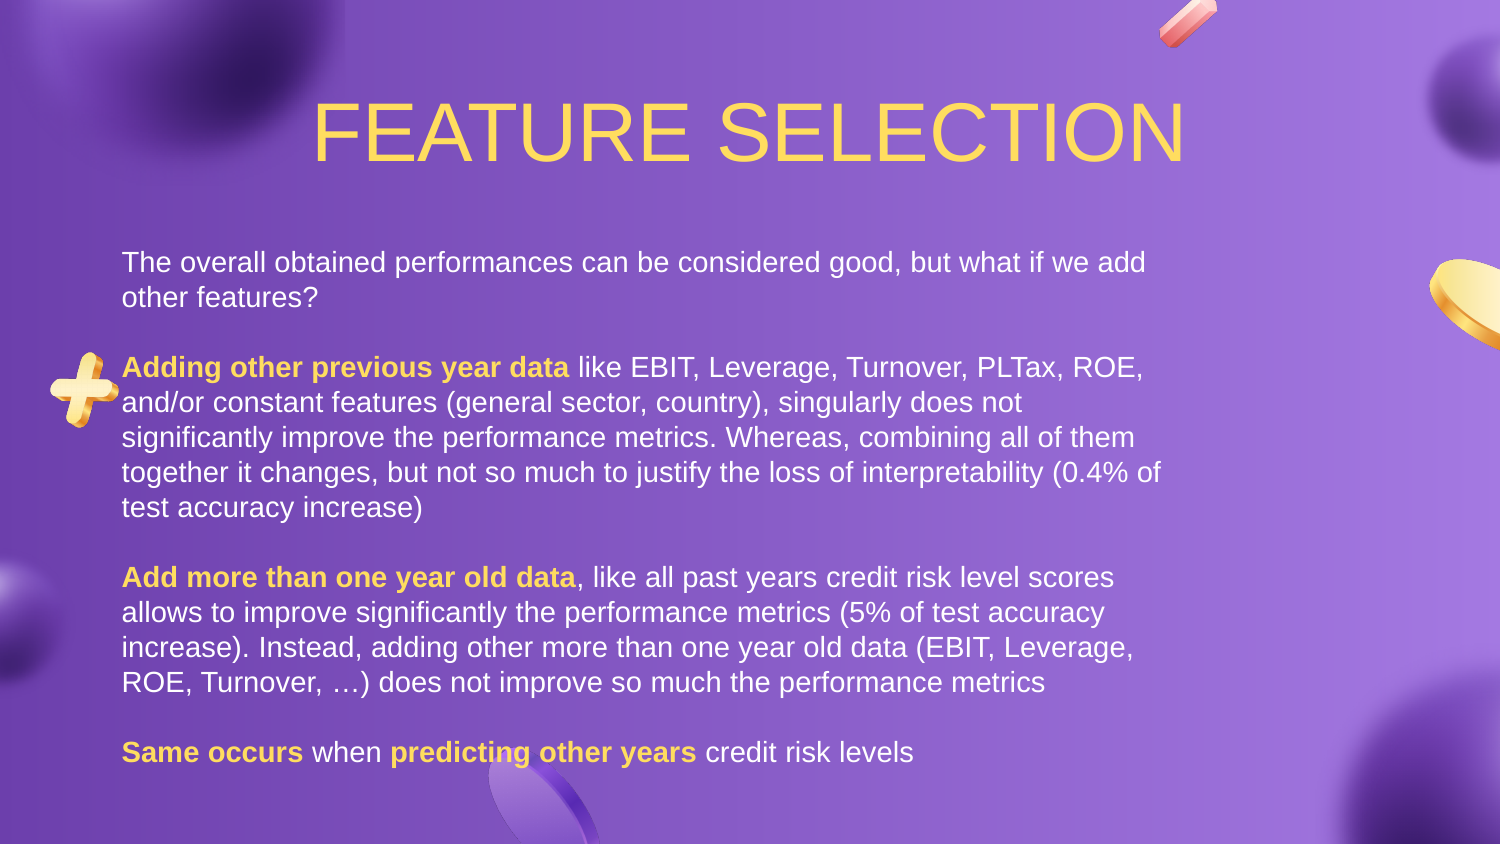

FEATURE SELECTION
The overall obtained performances can be considered good, but what if we add
other features?

Adding other previous year data like EBIT, Leverage, Turnover, PLTax, ROE,
and/or constant features (general sector, country), singularly does not
significantly improve the performance metrics. Whereas, combining all of them
together it changes, but not so much to justify the loss of interpretability (0.4% of
test accuracy increase)

Add more than one year old data, like all past years credit risk level scores
allows to improve significantly the performance metrics (5% of test accuracy
increase). Instead, adding other more than one year old data (EBIT, Leverage,
ROE, Turnover, …) does not improve so much the performance metrics

Same occurs when predicting other years credit risk levels